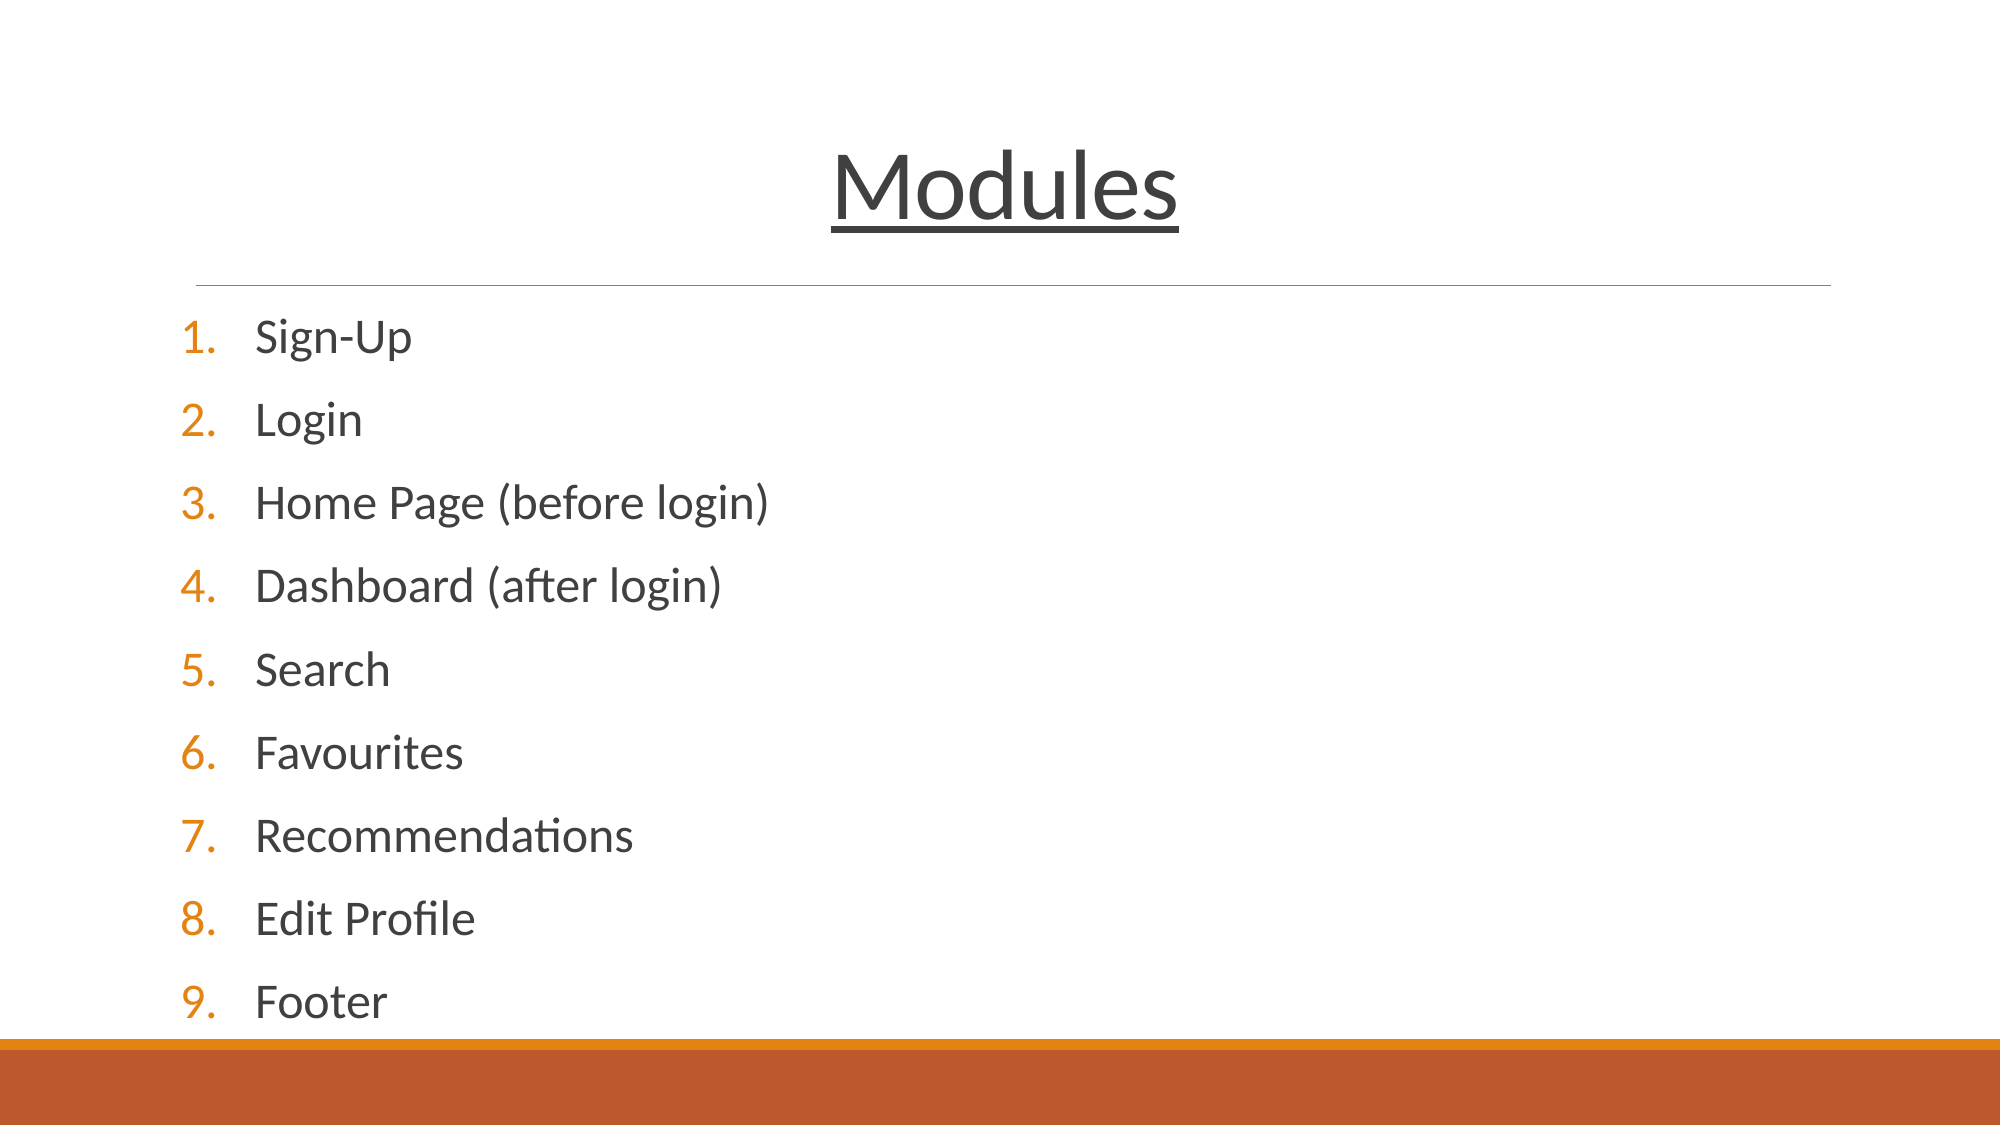

# Modules
Sign-Up
Login
Home Page (before login)
Dashboard (after login)
Search
Favourites
Recommendations
Edit Profile
Footer